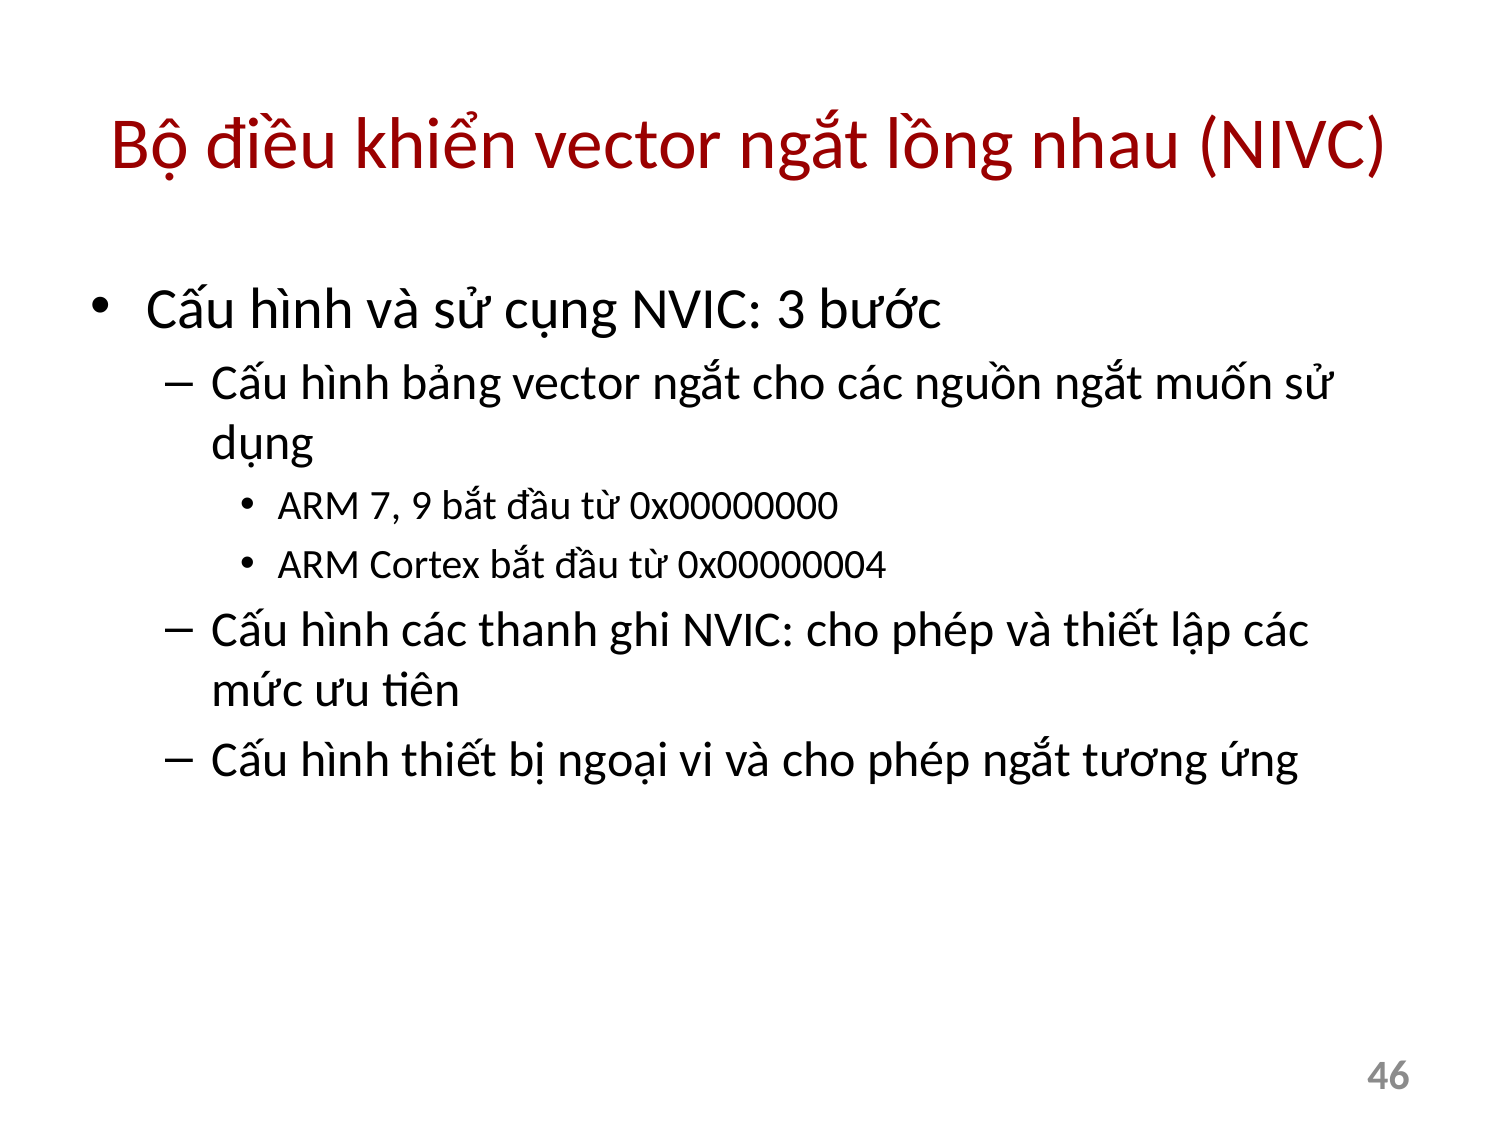

# Bộ điều khiển vector ngắt lồng nhau (NIVC)
Cấu hình và sử cụng NVIC: 3 bước
Cấu hình bảng vector ngắt cho các nguồn ngắt muốn sử dụng
ARM 7, 9 bắt đầu từ 0x00000000
ARM Cortex bắt đầu từ 0x00000004
Cấu hình các thanh ghi NVIC: cho phép và thiết lập các mức ưu tiên
Cấu hình thiết bị ngoại vi và cho phép ngắt tương ứng
46